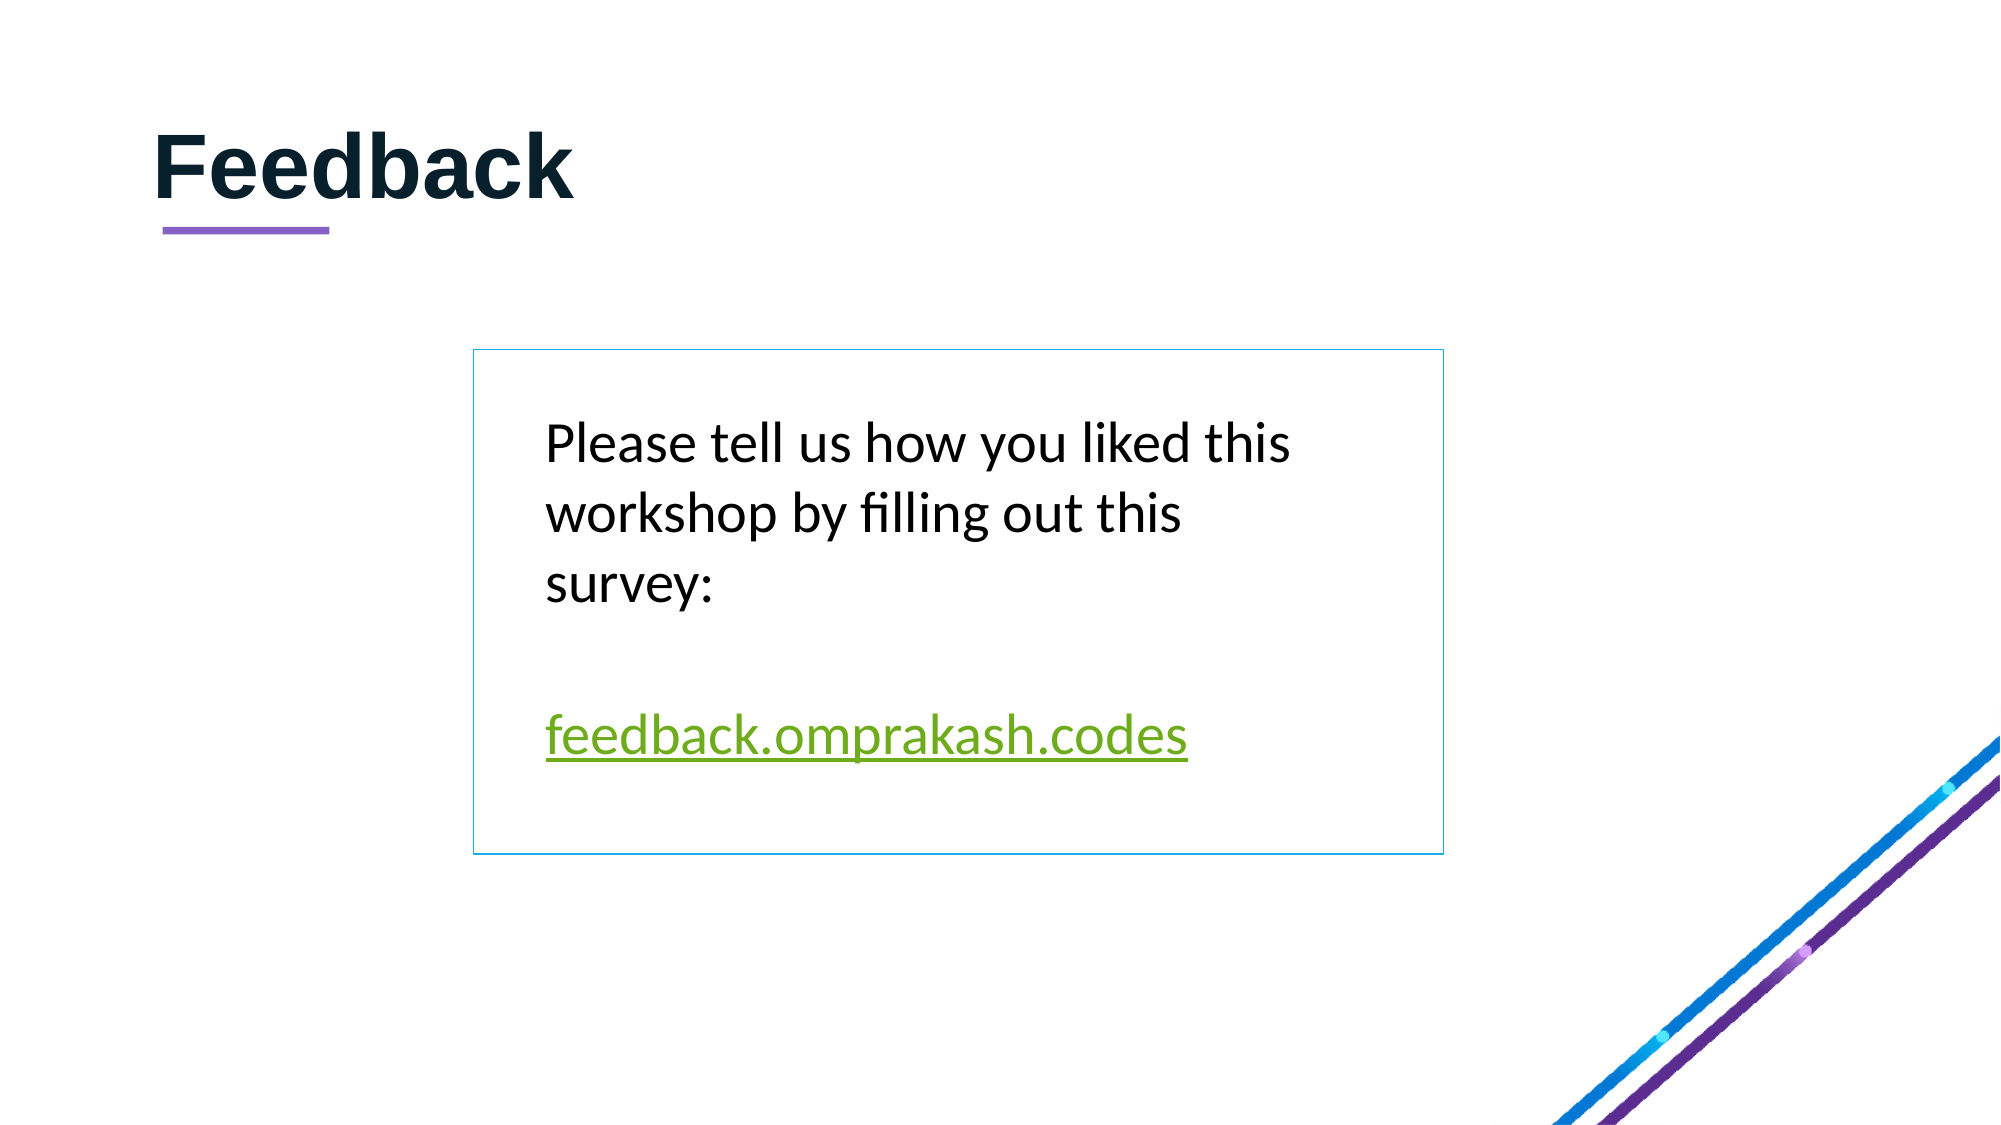

# Feedback

Please tell us how you liked this workshop by filling out this survey:
feedback.omprakash.codes